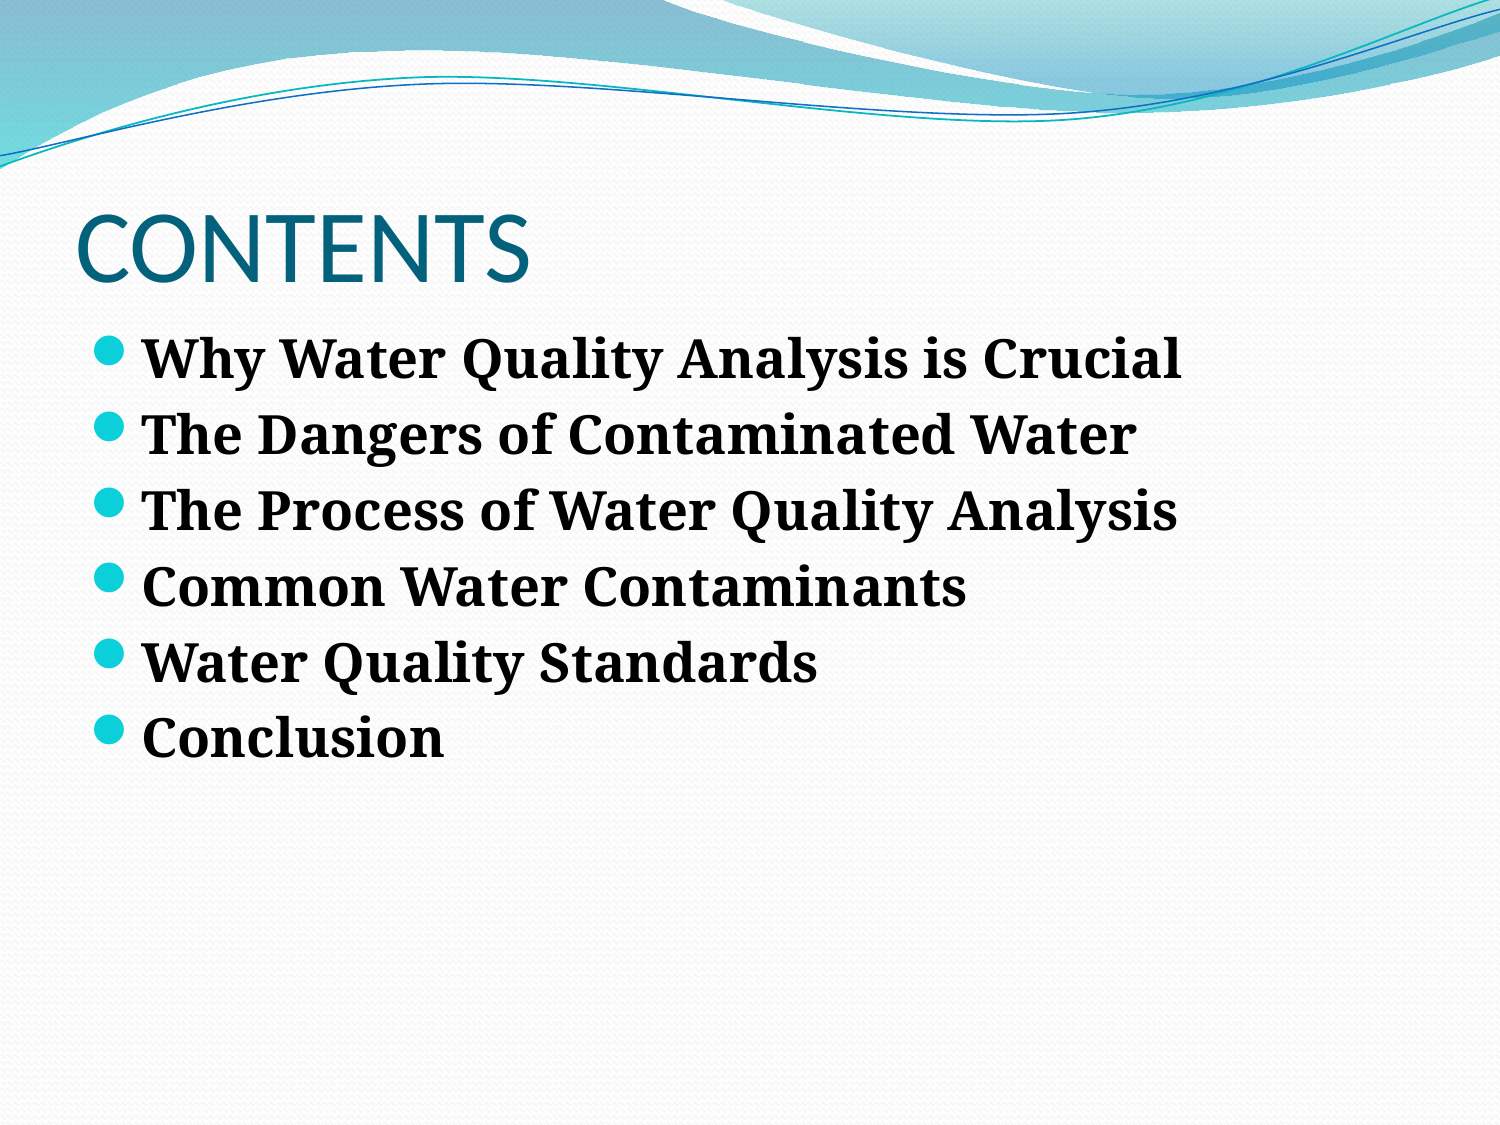

# CONTENTS
Why Water Quality Analysis is Crucial
The Dangers of Contaminated Water
The Process of Water Quality Analysis
Common Water Contaminants
Water Quality Standards
Conclusion